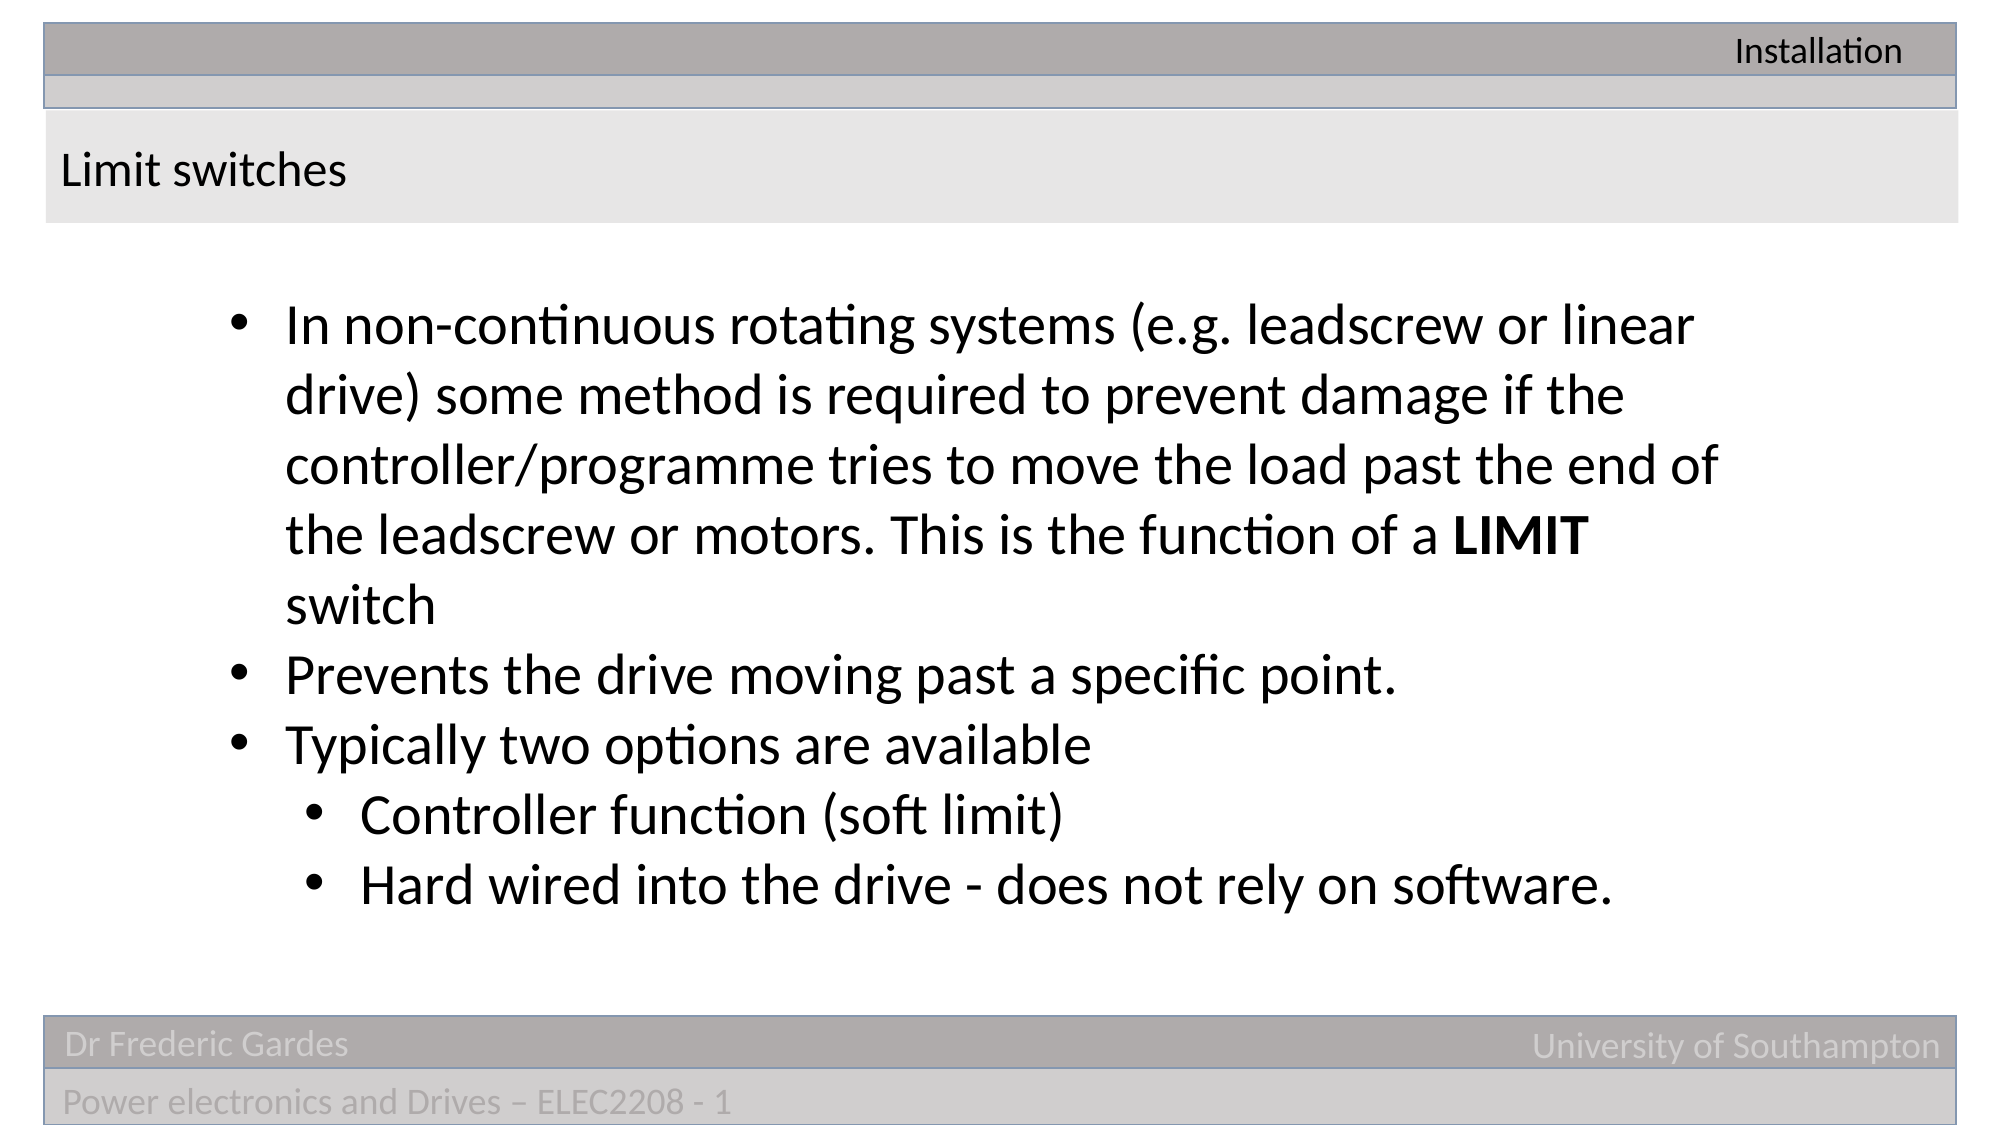

Installation
Limit switches
In non-continuous rotating systems (e.g. leadscrew or linear drive) some method is required to prevent damage if the controller/programme tries to move the load past the end of the leadscrew or motors. This is the function of a LIMIT switch
Prevents the drive moving past a specific point.
Typically two options are available
Controller function (soft limit)
Hard wired into the drive - does not rely on software.